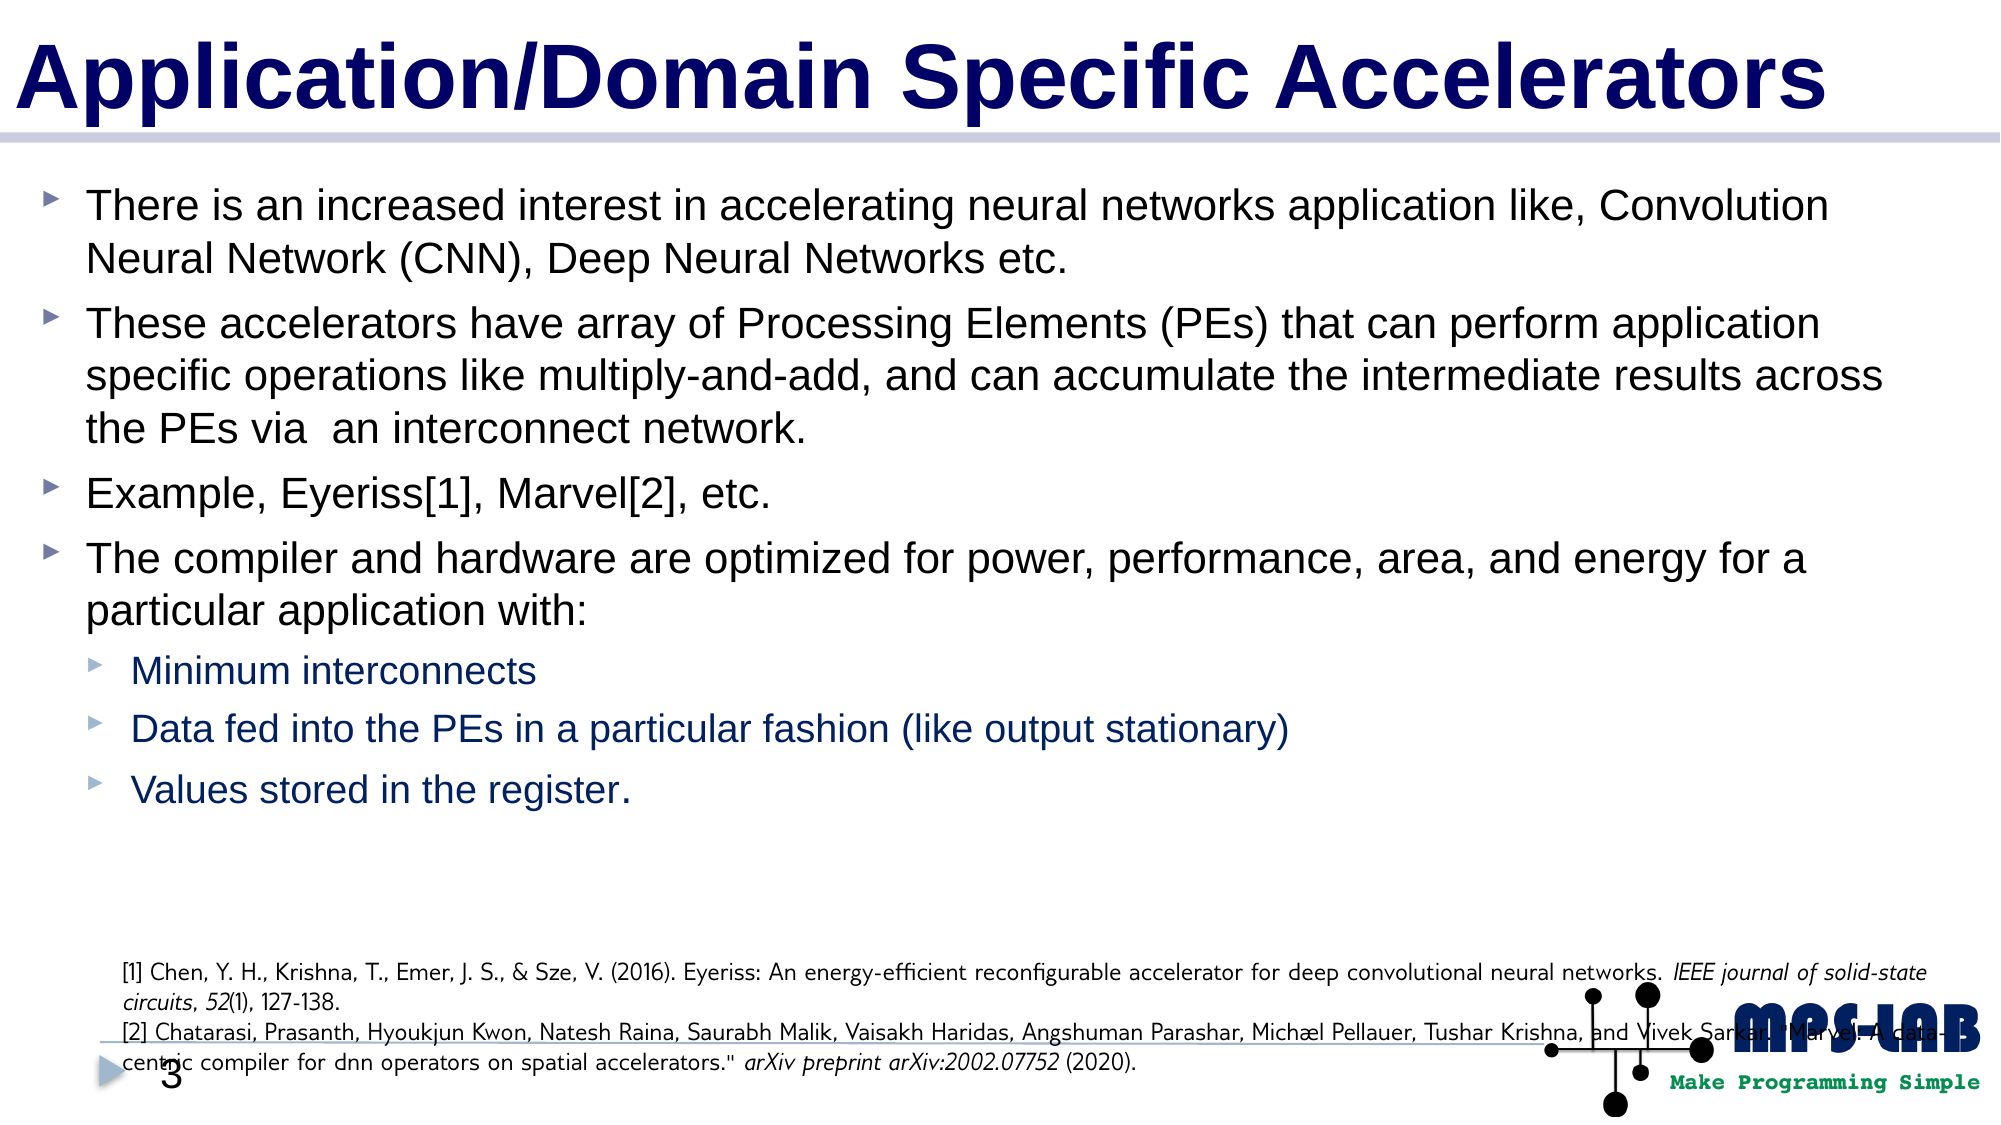

# Application/Domain Specific Accelerators
There is an increased interest in accelerating neural networks application like, Convolution Neural Network (CNN), Deep Neural Networks etc.
These accelerators have array of Processing Elements (PEs) that can perform application specific operations like multiply-and-add, and can accumulate the intermediate results across the PEs via  an interconnect network.
Example, Eyeriss[1], Marvel[2], etc.
The compiler and hardware are optimized for power, performance, area, and energy for a particular application with:
Minimum interconnects
Data fed into the PEs in a particular fashion (like output stationary)
Values stored in the register.
[1] Chen, Y. H., Krishna, T., Emer, J. S., & Sze, V. (2016). Eyeriss: An energy-efficient reconfigurable accelerator for deep convolutional neural networks. IEEE journal of solid-state circuits, 52(1), 127-138.
[2] Chatarasi, Prasanth, Hyoukjun Kwon, Natesh Raina, Saurabh Malik, Vaisakh Haridas, Angshuman Parashar, Michael Pellauer, Tushar Krishna, and Vivek Sarkar. "Marvel: A data-centric compiler for dnn operators on spatial accelerators." arXiv preprint arXiv:2002.07752 (2020).
3